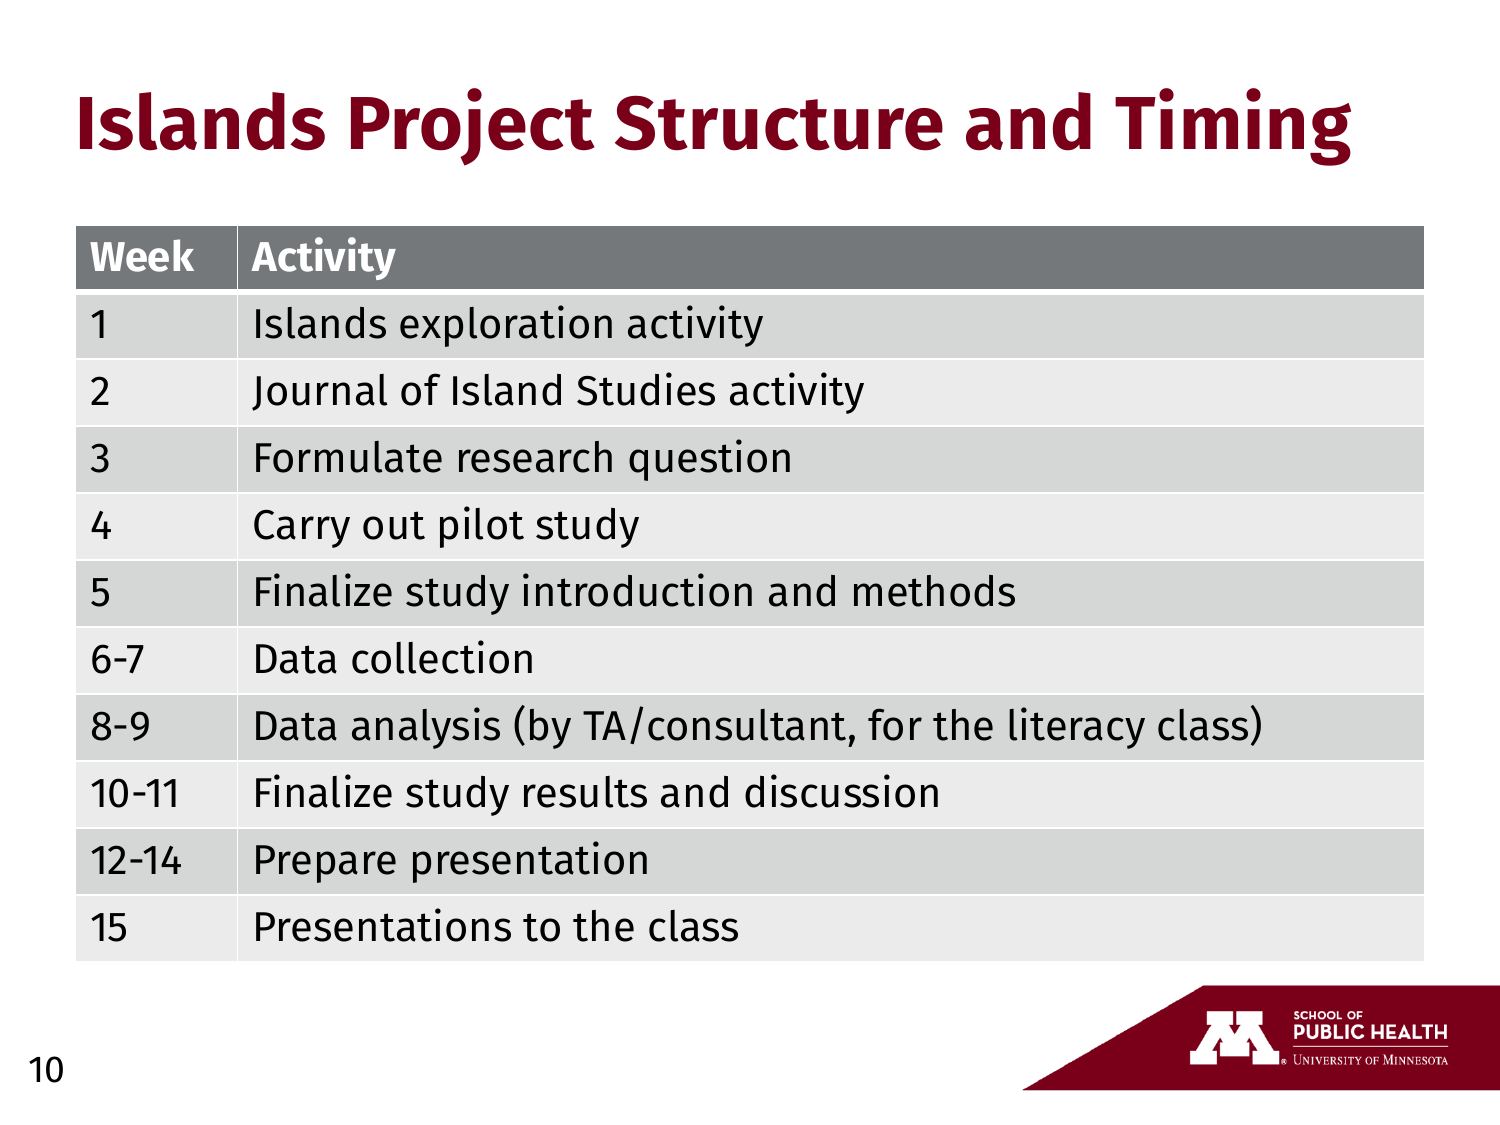

# Islands Project Structure and Timing
| Week | Activity |
| --- | --- |
| 1 | Islands exploration activity |
| 2 | Journal of Island Studies activity |
| 3 | Formulate research question |
| 4 | Carry out pilot study |
| 5 | Finalize study introduction and methods |
| 6-7 | Data collection |
| 8-9 | Data analysis (by TA/consultant, for the literacy class) |
| 10-11 | Finalize study results and discussion |
| 12-14 | Prepare presentation |
| 15 | Presentations to the class |